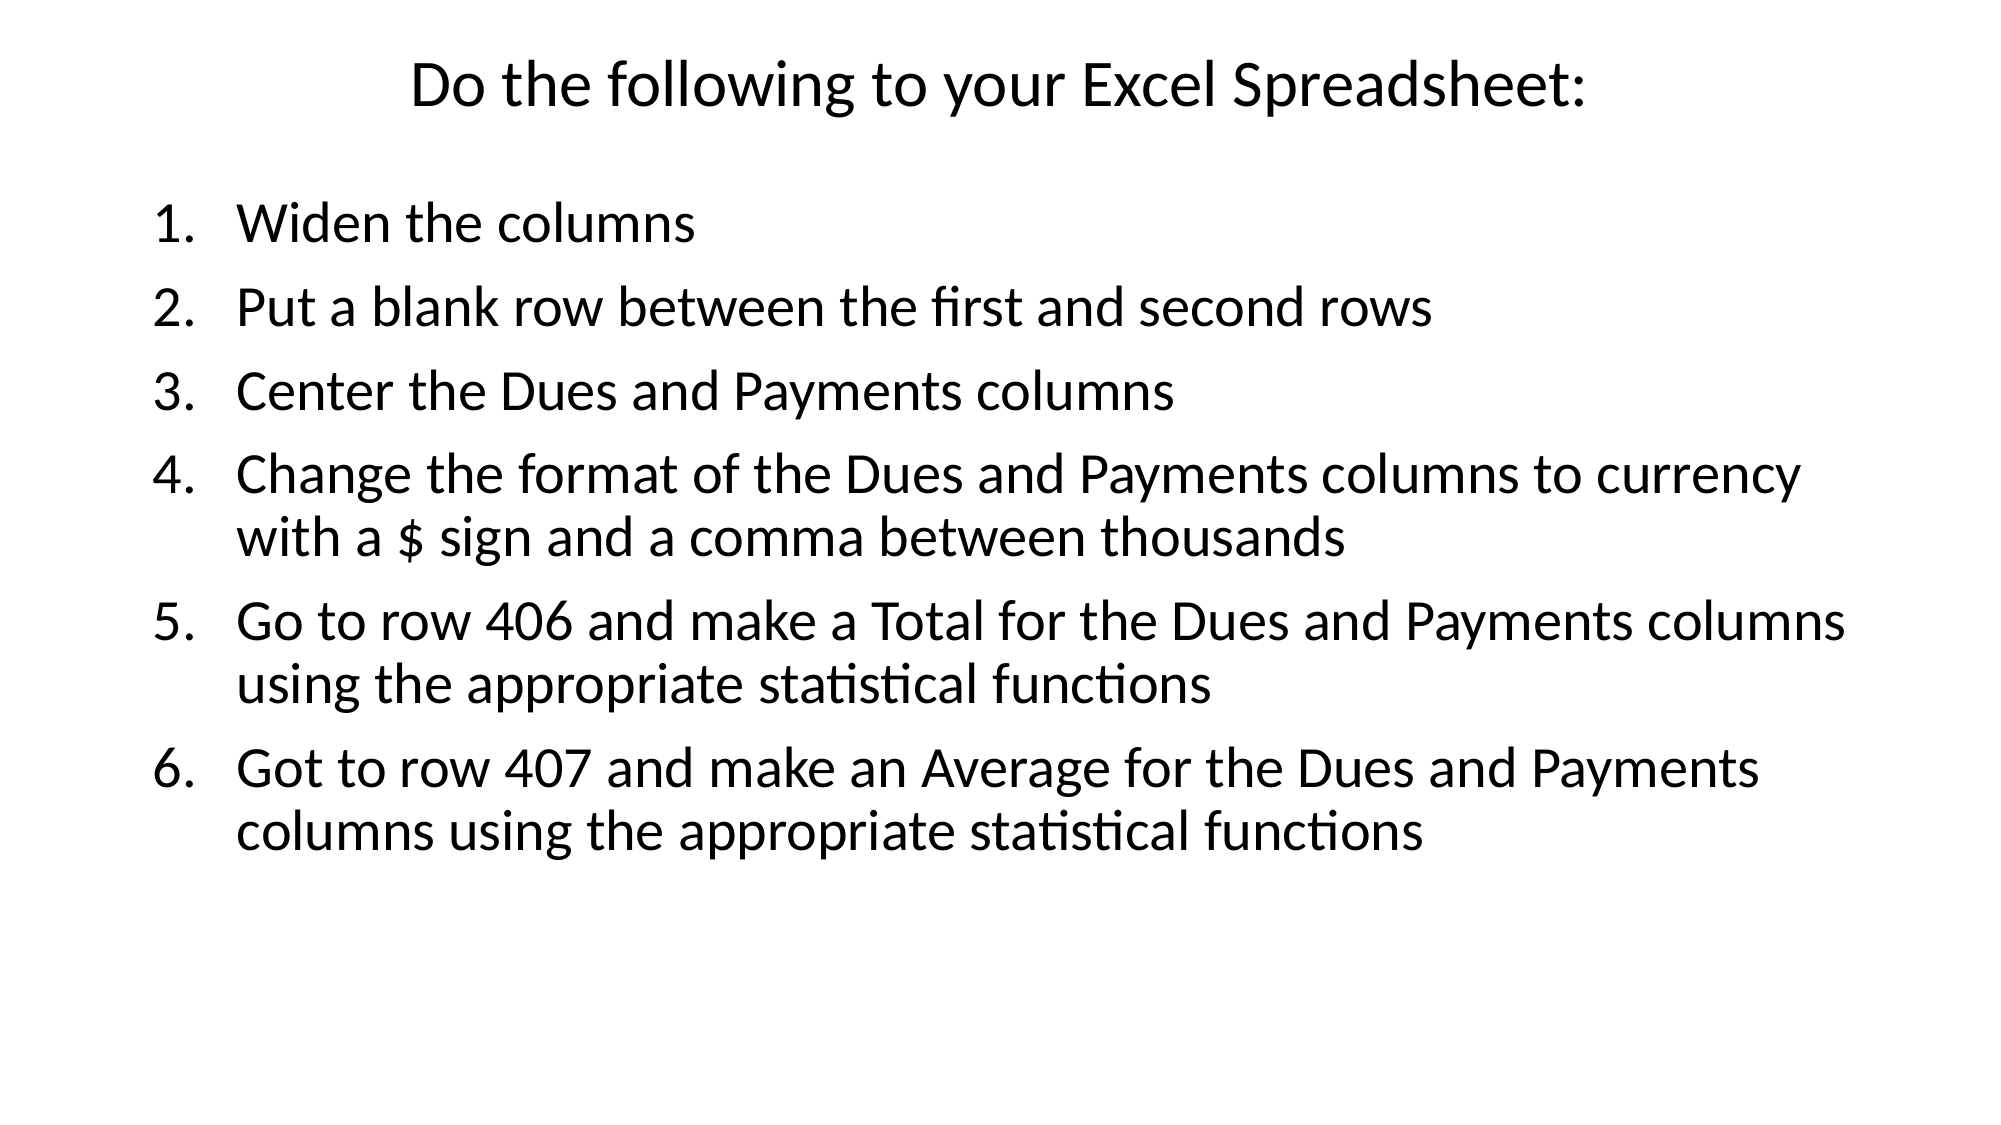

# Do the following to your Excel Spreadsheet:
Widen the columns
Put a blank row between the first and second rows
Center the Dues and Payments columns
Change the format of the Dues and Payments columns to currency with a $ sign and a comma between thousands
Go to row 406 and make a Total for the Dues and Payments columns using the appropriate statistical functions
Got to row 407 and make an Average for the Dues and Payments columns using the appropriate statistical functions